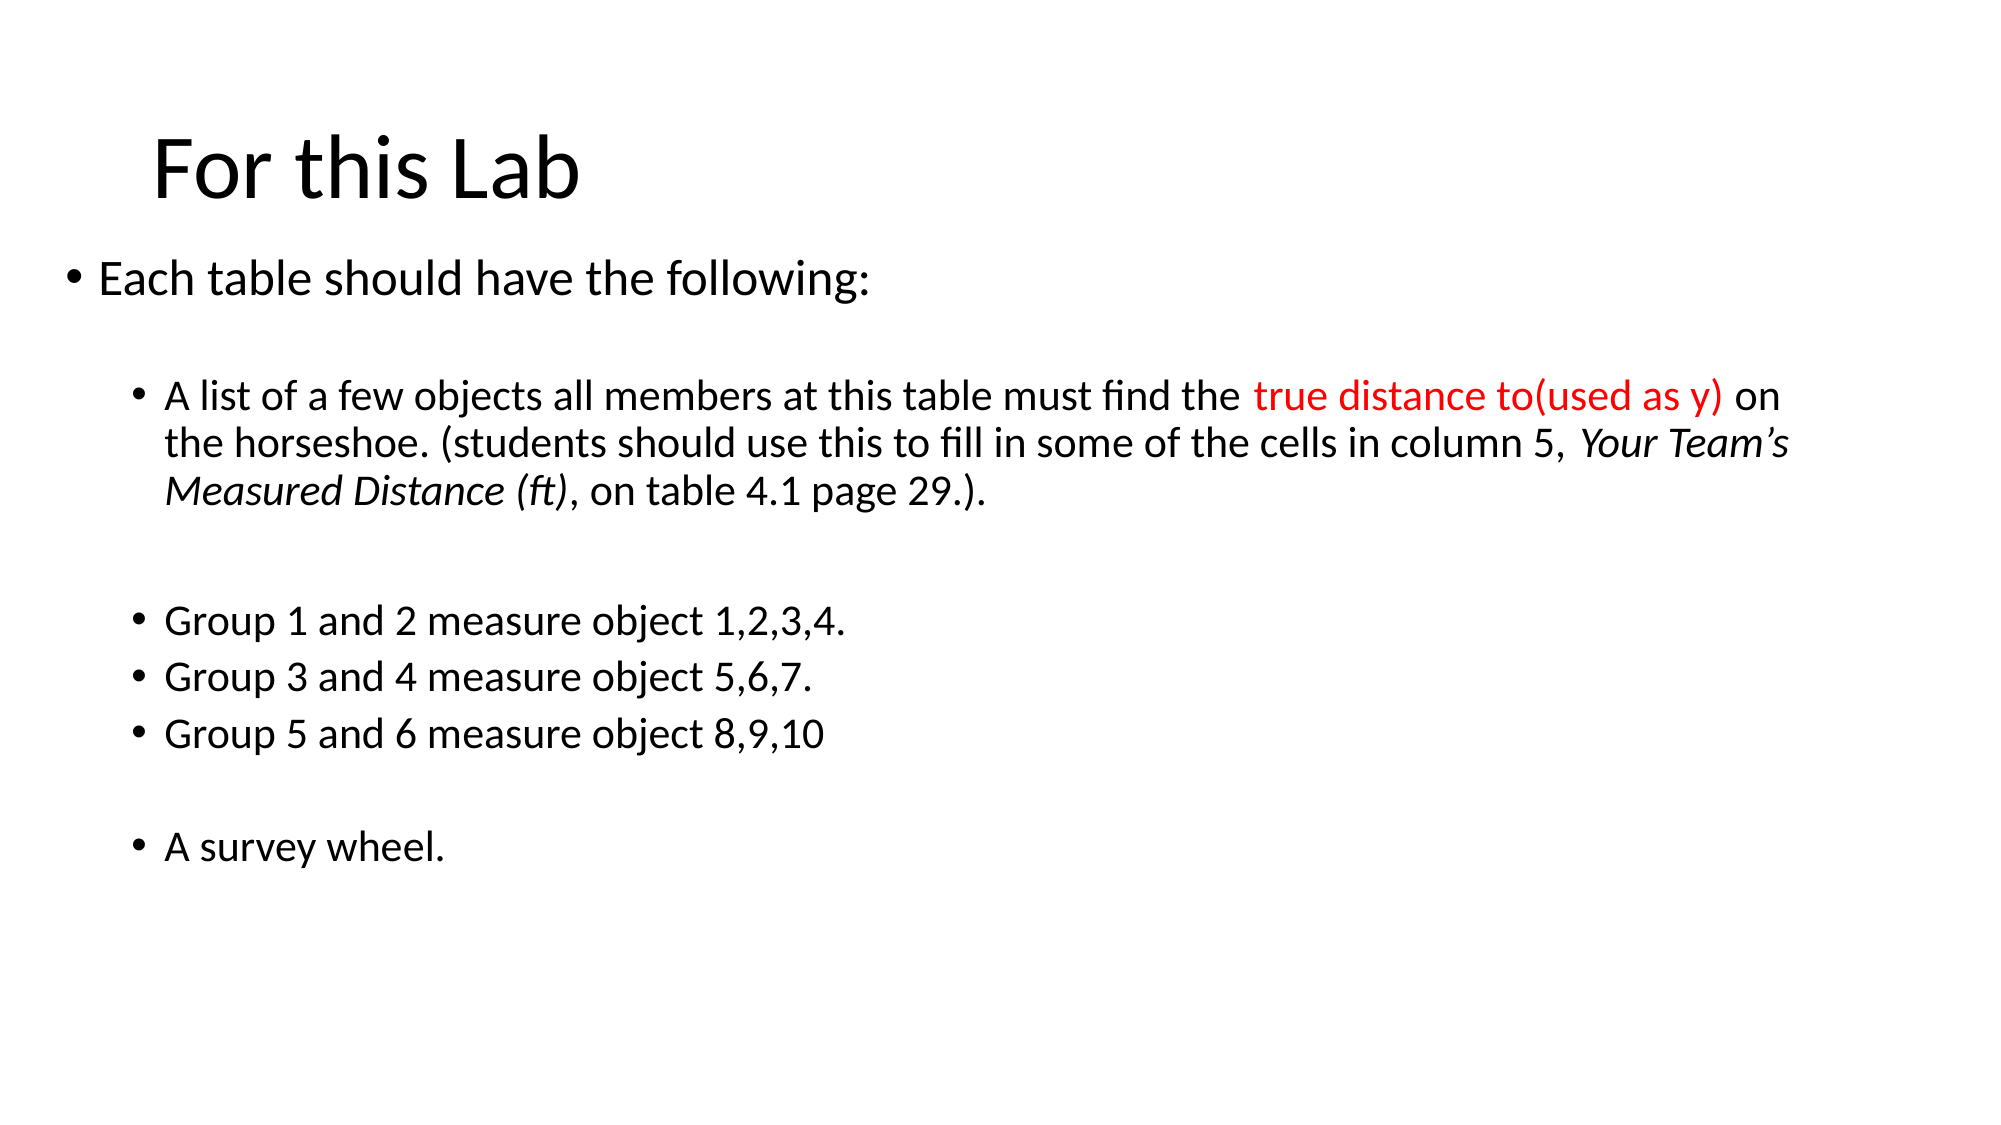

# For this Lab
Each table should have the following:

A list of a few objects all members at this table must find the true distance to(used as y) on the horseshoe. (students should use this to fill in some of the cells in column 5, Your Team’s Measured Distance (ft), on table 4.1 page 29.).

Group 1 and 2 measure object 1,2,3,4.
Group 3 and 4 measure object 5,6,7.
Group 5 and 6 measure object 8,9,10

A survey wheel.